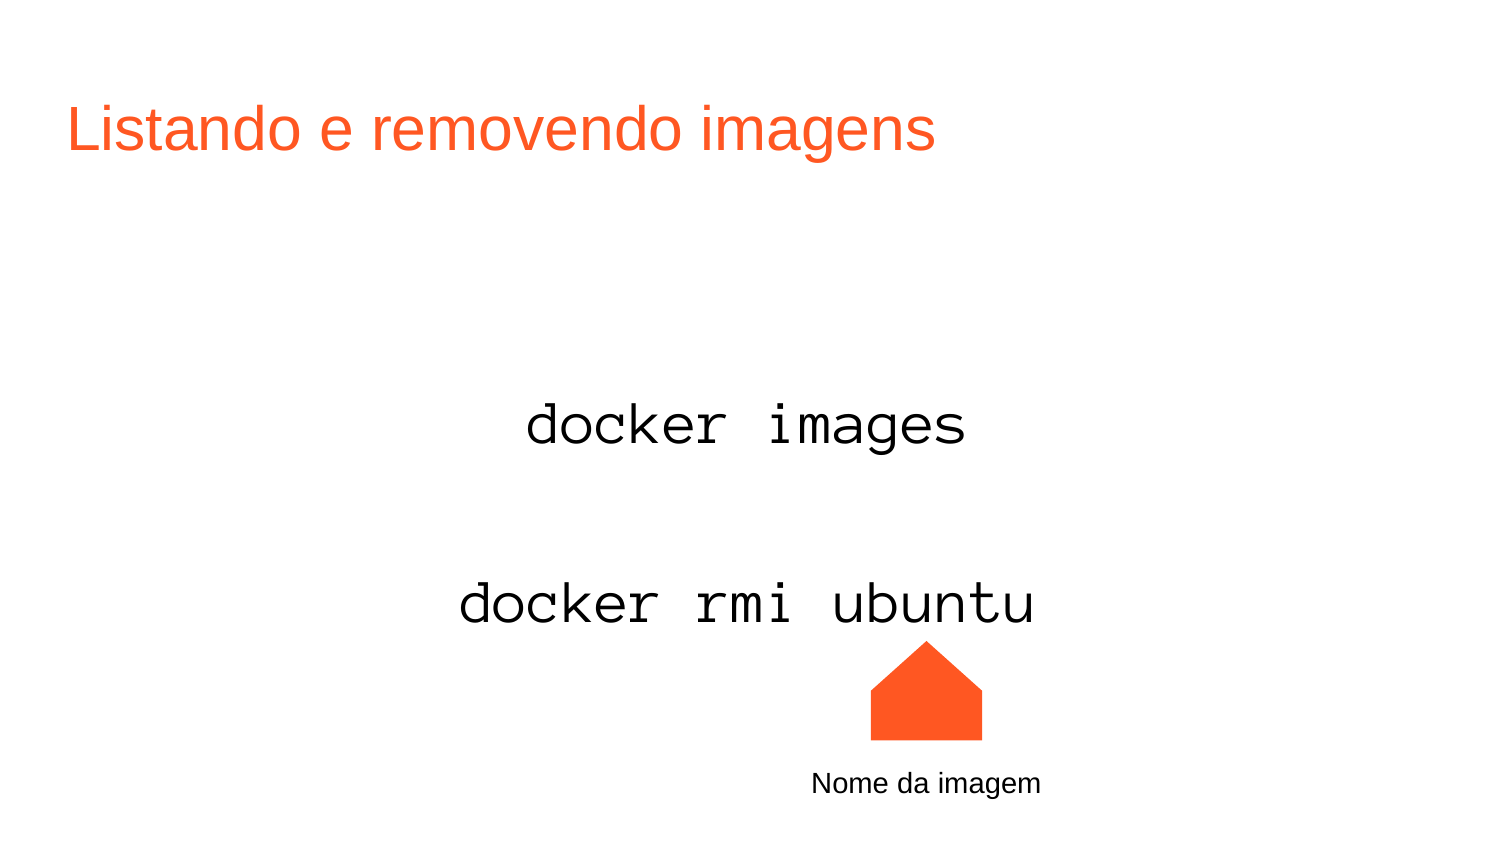

# Listando e removendo imagens
docker images
docker rmi ubuntu

Nome da imagem